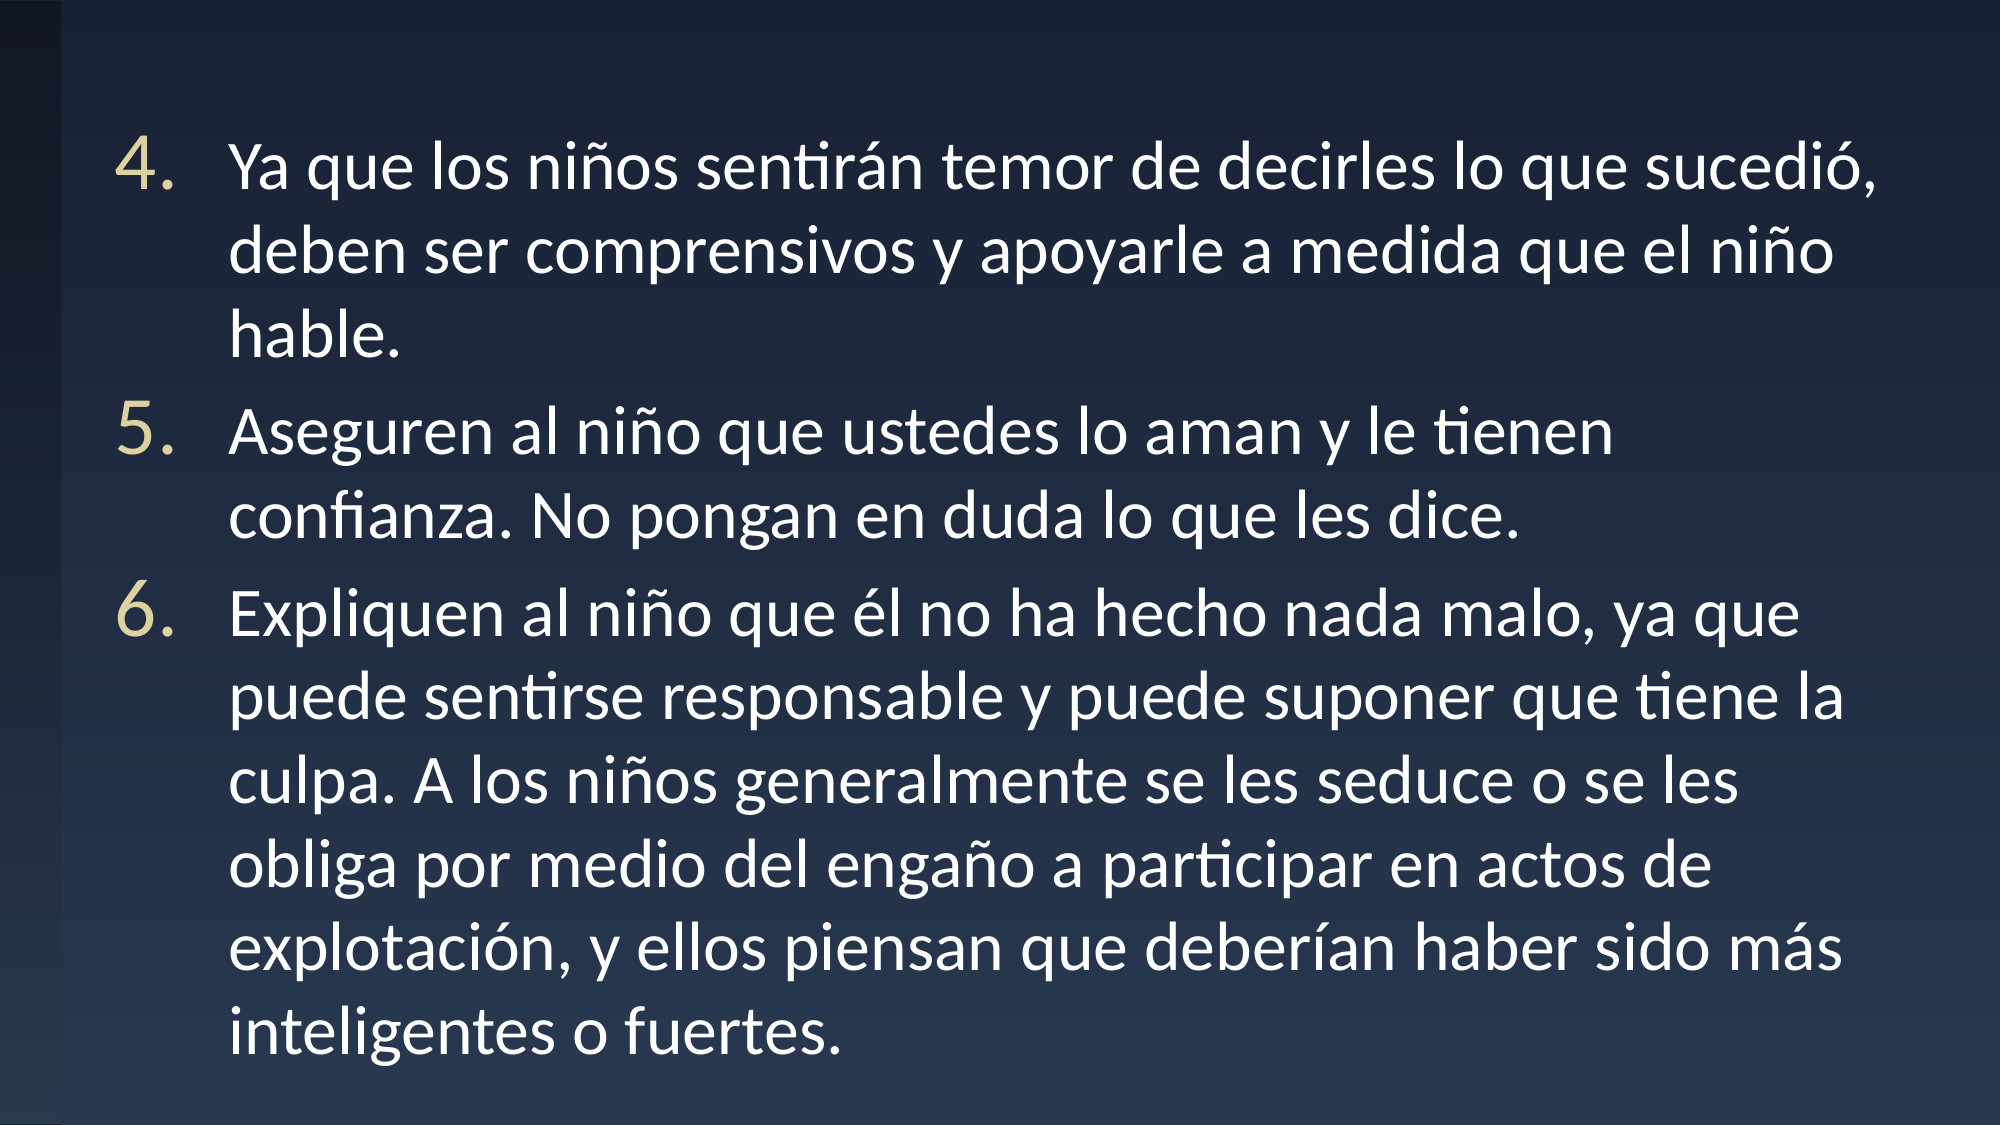

Ya que los niños sentirán temor de decirles lo que sucedió, deben ser comprensivos y apoyarle a medida que el niño hable.
Aseguren al niño que ustedes lo aman y le tienen confianza. No pongan en duda lo que les dice.
Expliquen al niño que él no ha hecho nada malo, ya que puede sentirse responsable y puede suponer que tiene la culpa. A los niños generalmente se les seduce o se les obliga por medio del engaño a participar en actos de explotación, y ellos piensan que deberían haber sido más inteligentes o fuertes.